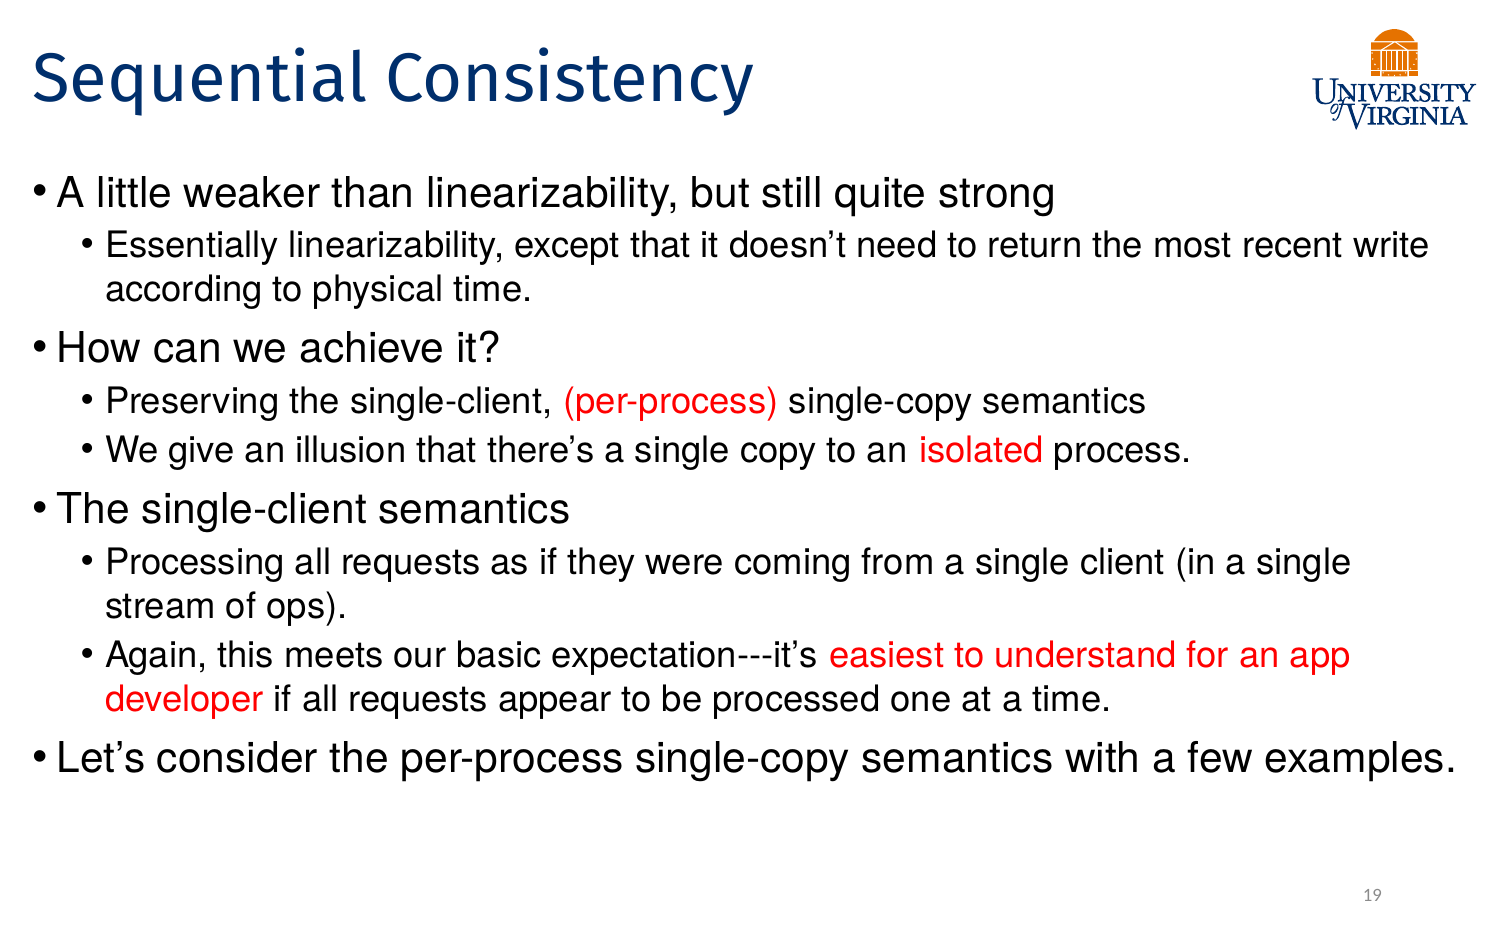

# Sequential Consistency
A little weaker than linearizability, but still quite strong
Essentially linearizability, except that it doesn’t need to return the most recent write according to physical time.
How can we achieve it?
Preserving the single-client, (per-process) single-copy semantics
We give an illusion that there’s a single copy to an isolated process.
The single-client semantics
Processing all requests as if they were coming from a single client (in a single stream of ops).
Again, this meets our basic expectation---it’s easiest to understand for an app developer if all requests appear to be processed one at a time.
Let’s consider the per-process single-copy semantics with a few examples.
19